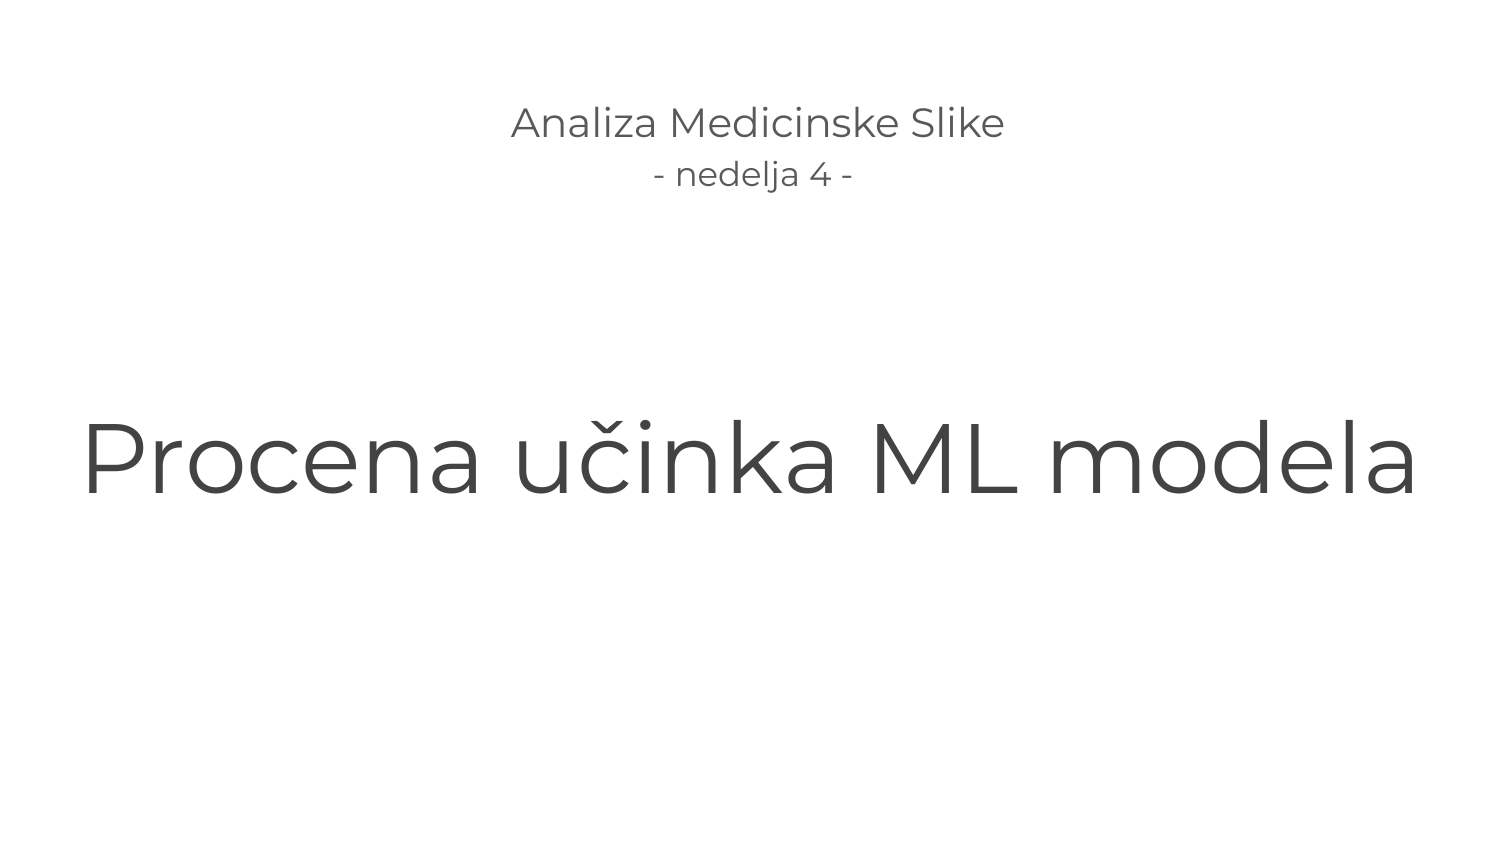

Analiza Medicinske Slike
- nedelja 4 -
# Procena učinka ML modela